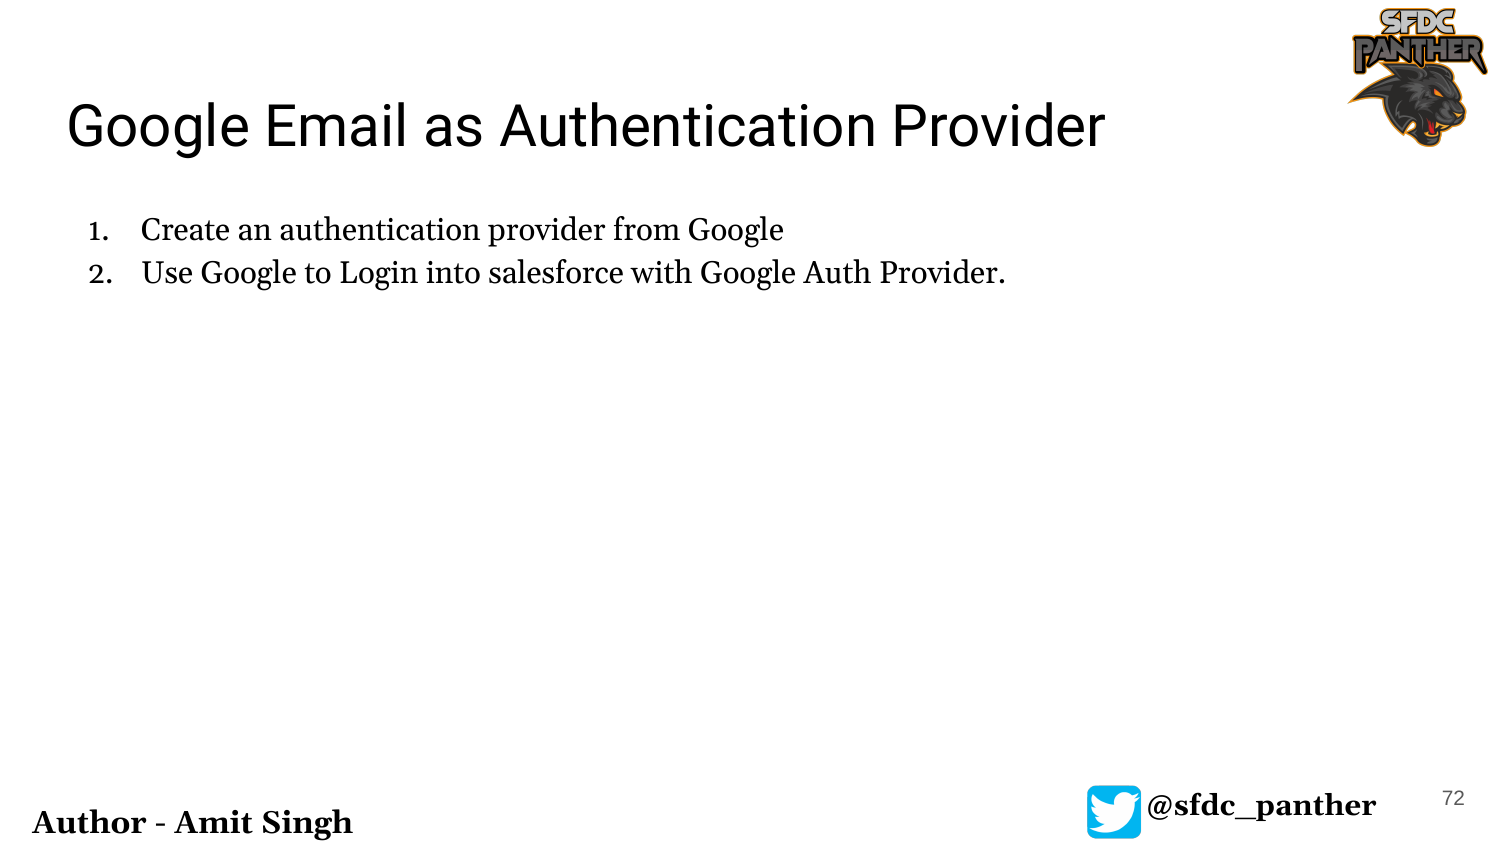

# Google Email as Authentication Provider
Create an authentication provider from Google
Use Google to Login into salesforce with Google Auth Provider.
72